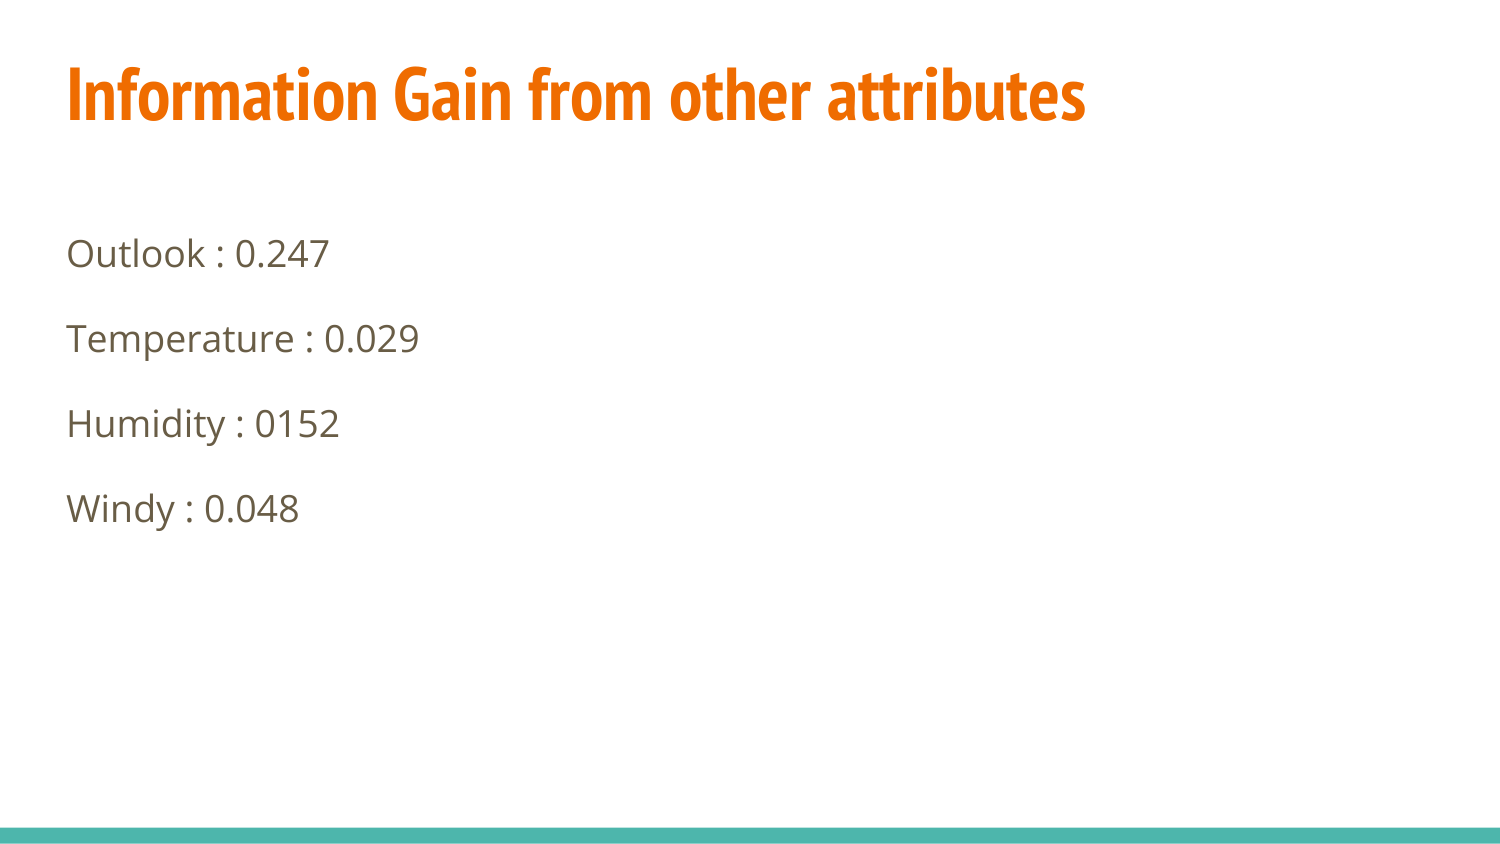

Information Gain from other attributes
Outlook : 0.247
Temperature : 0.029
Humidity : 0152
Windy : 0.048